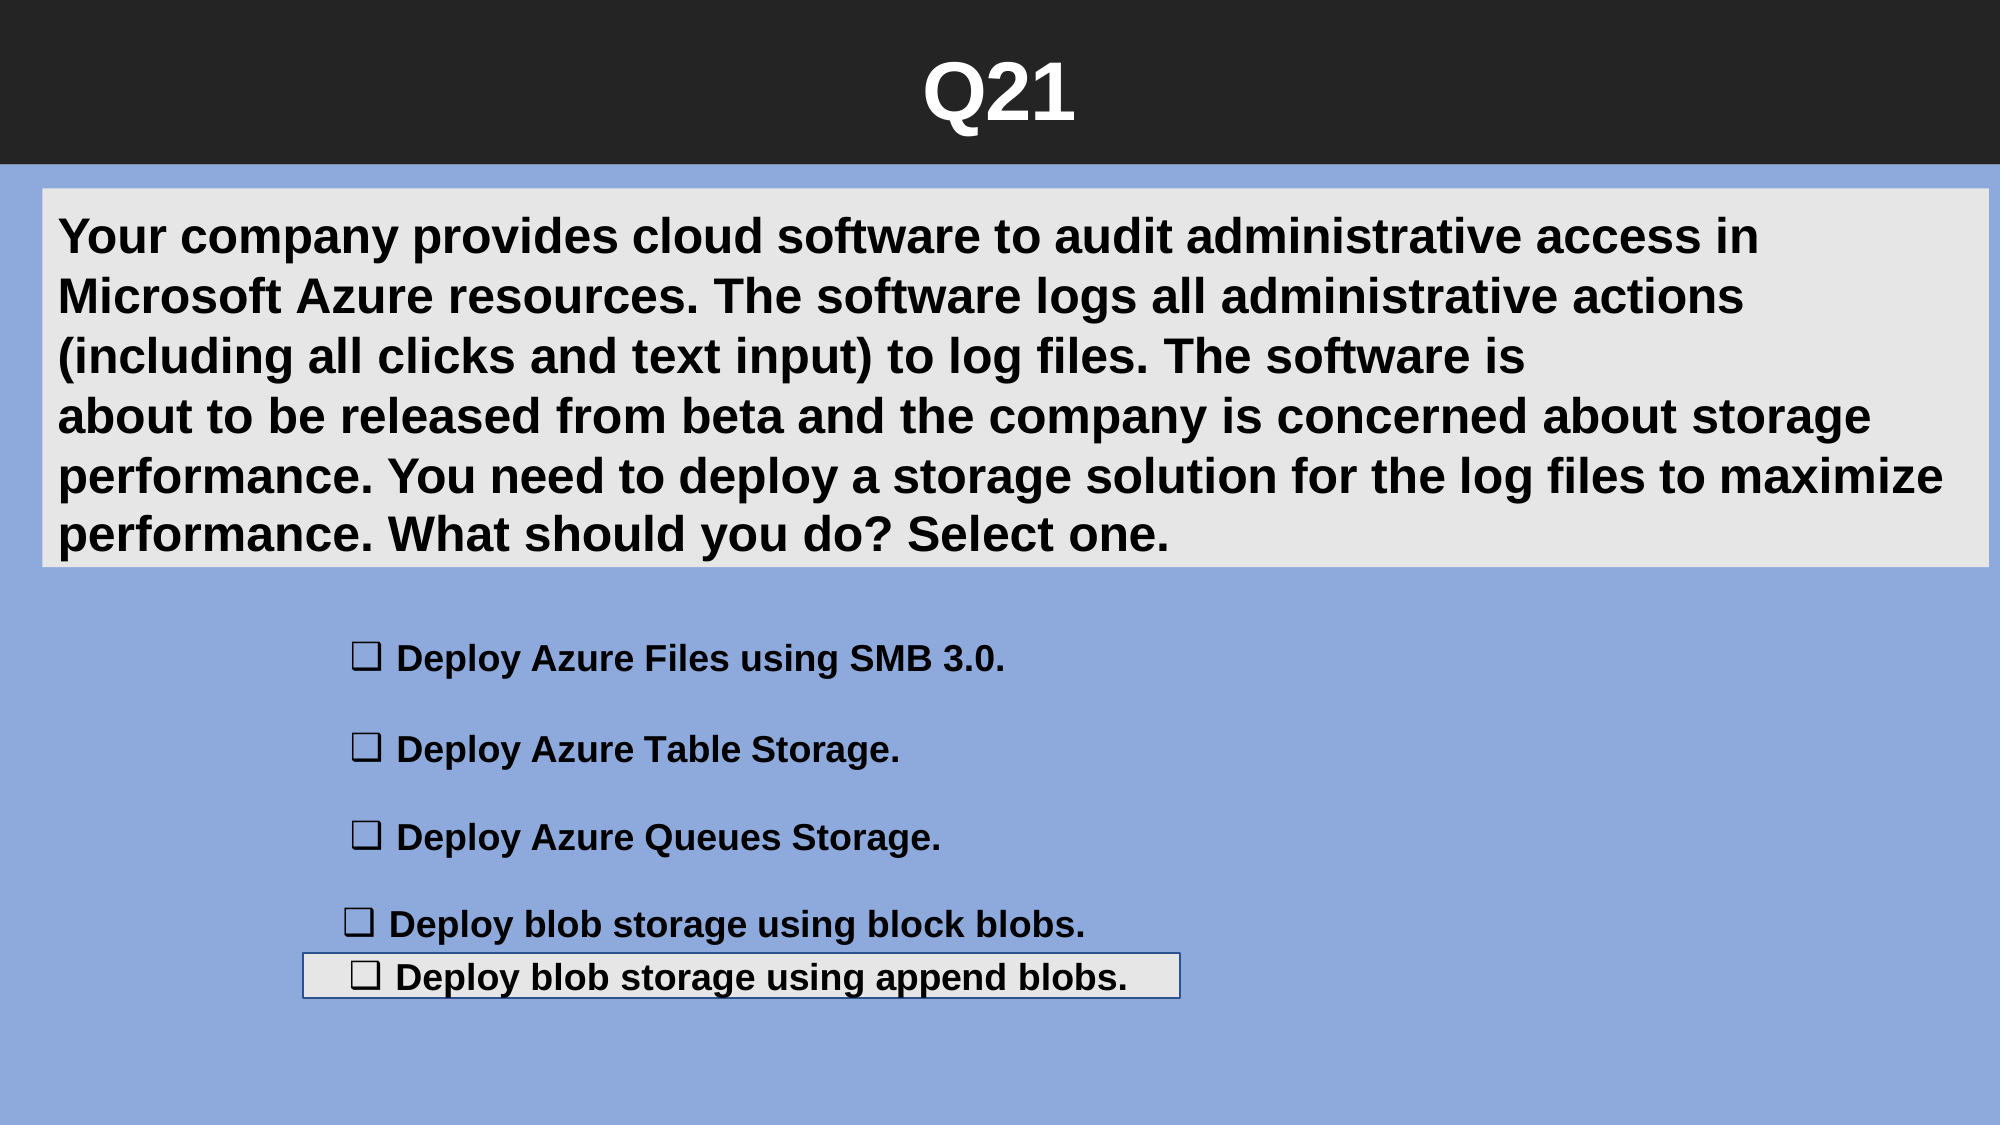

Q21

Your company provides cloud software to audit administrative access in
Microsoft Azure resources. The software logs all administrative actions (including all clicks and text input) to log files. The software is
about to be released from beta and the company is concerned about storage performance. You need to deploy a storage solution for the log files to maximize
performance. What should you do? Select one.

Deploy Azure Files using SMB 3.0.

Deploy Azure Table Storage.

Deploy Azure Queues Storage.

Deploy blob storage using block blobs.
Deploy blob storage using append blobs.